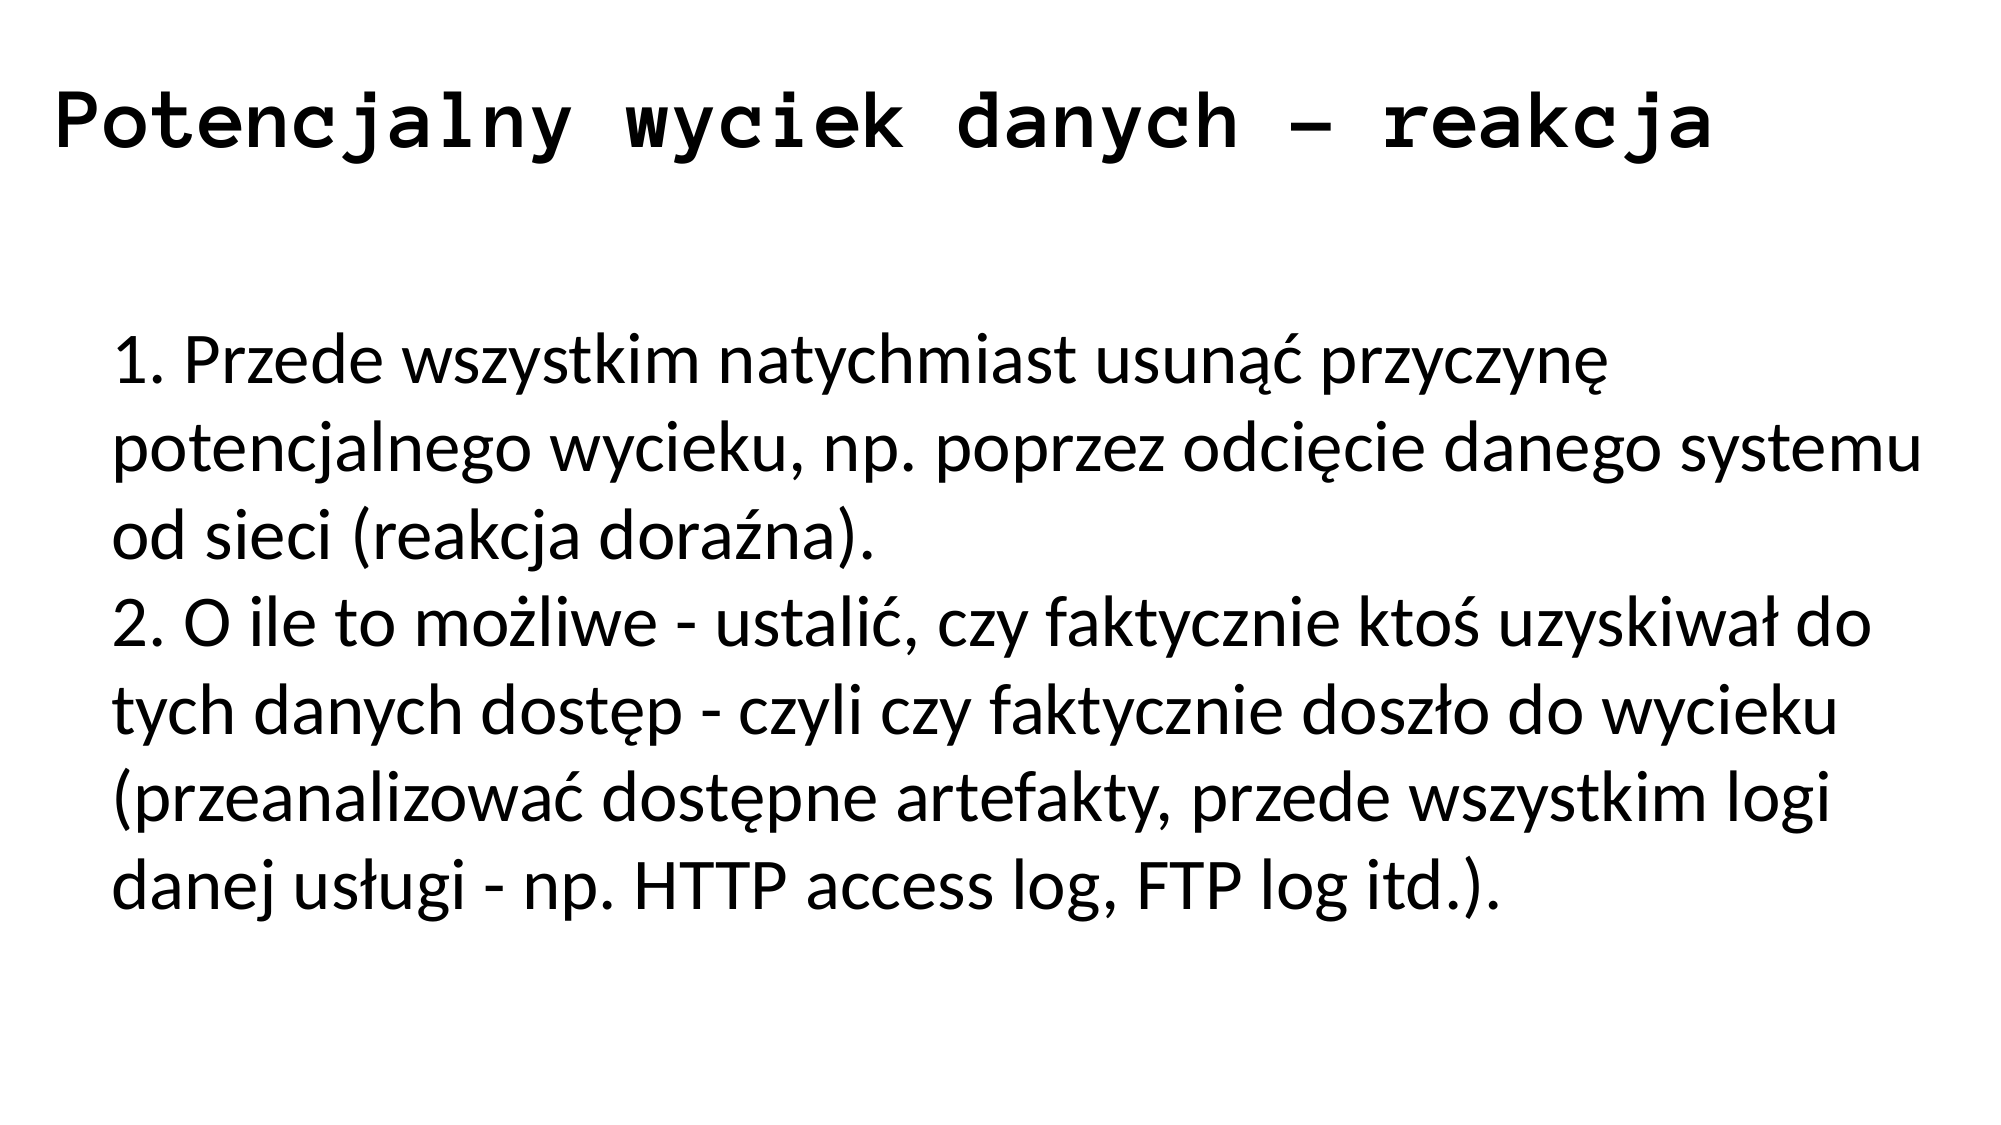

# Potencjalny wyciek danych - reakcja
1. Przede wszystkim natychmiast usunąć przyczynę potencjalnego wycieku, np. poprzez odcięcie danego systemu od sieci (reakcja doraźna).
2. O ile to możliwe - ustalić, czy faktycznie ktoś uzyskiwał do tych danych dostęp - czyli czy faktycznie doszło do wycieku (przeanalizować dostępne artefakty, przede wszystkim logi danej usługi - np. HTTP access log, FTP log itd.).